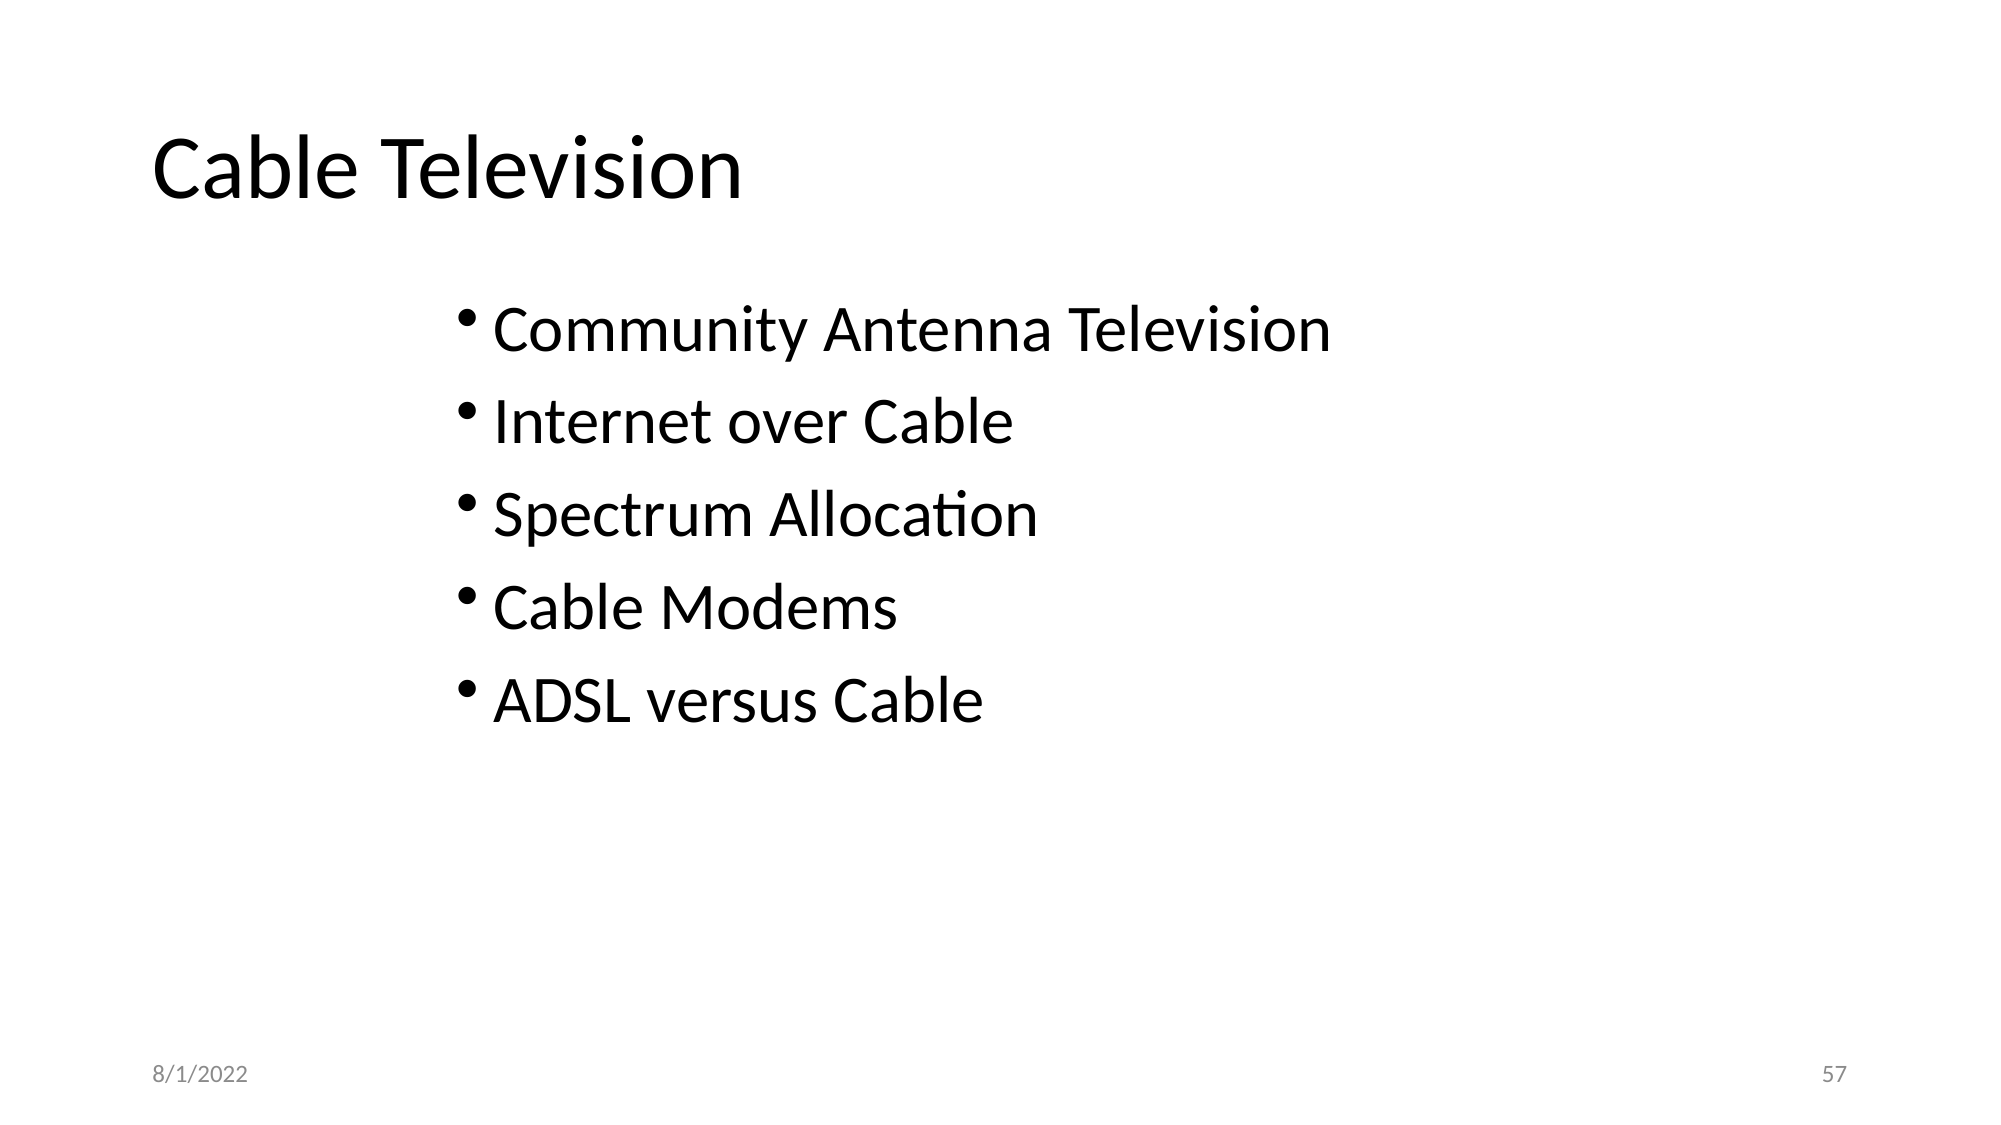

# Cable Television
Community Antenna Television
Internet over Cable
Spectrum Allocation
Cable Modems
ADSL versus Cable
8/1/2022
57